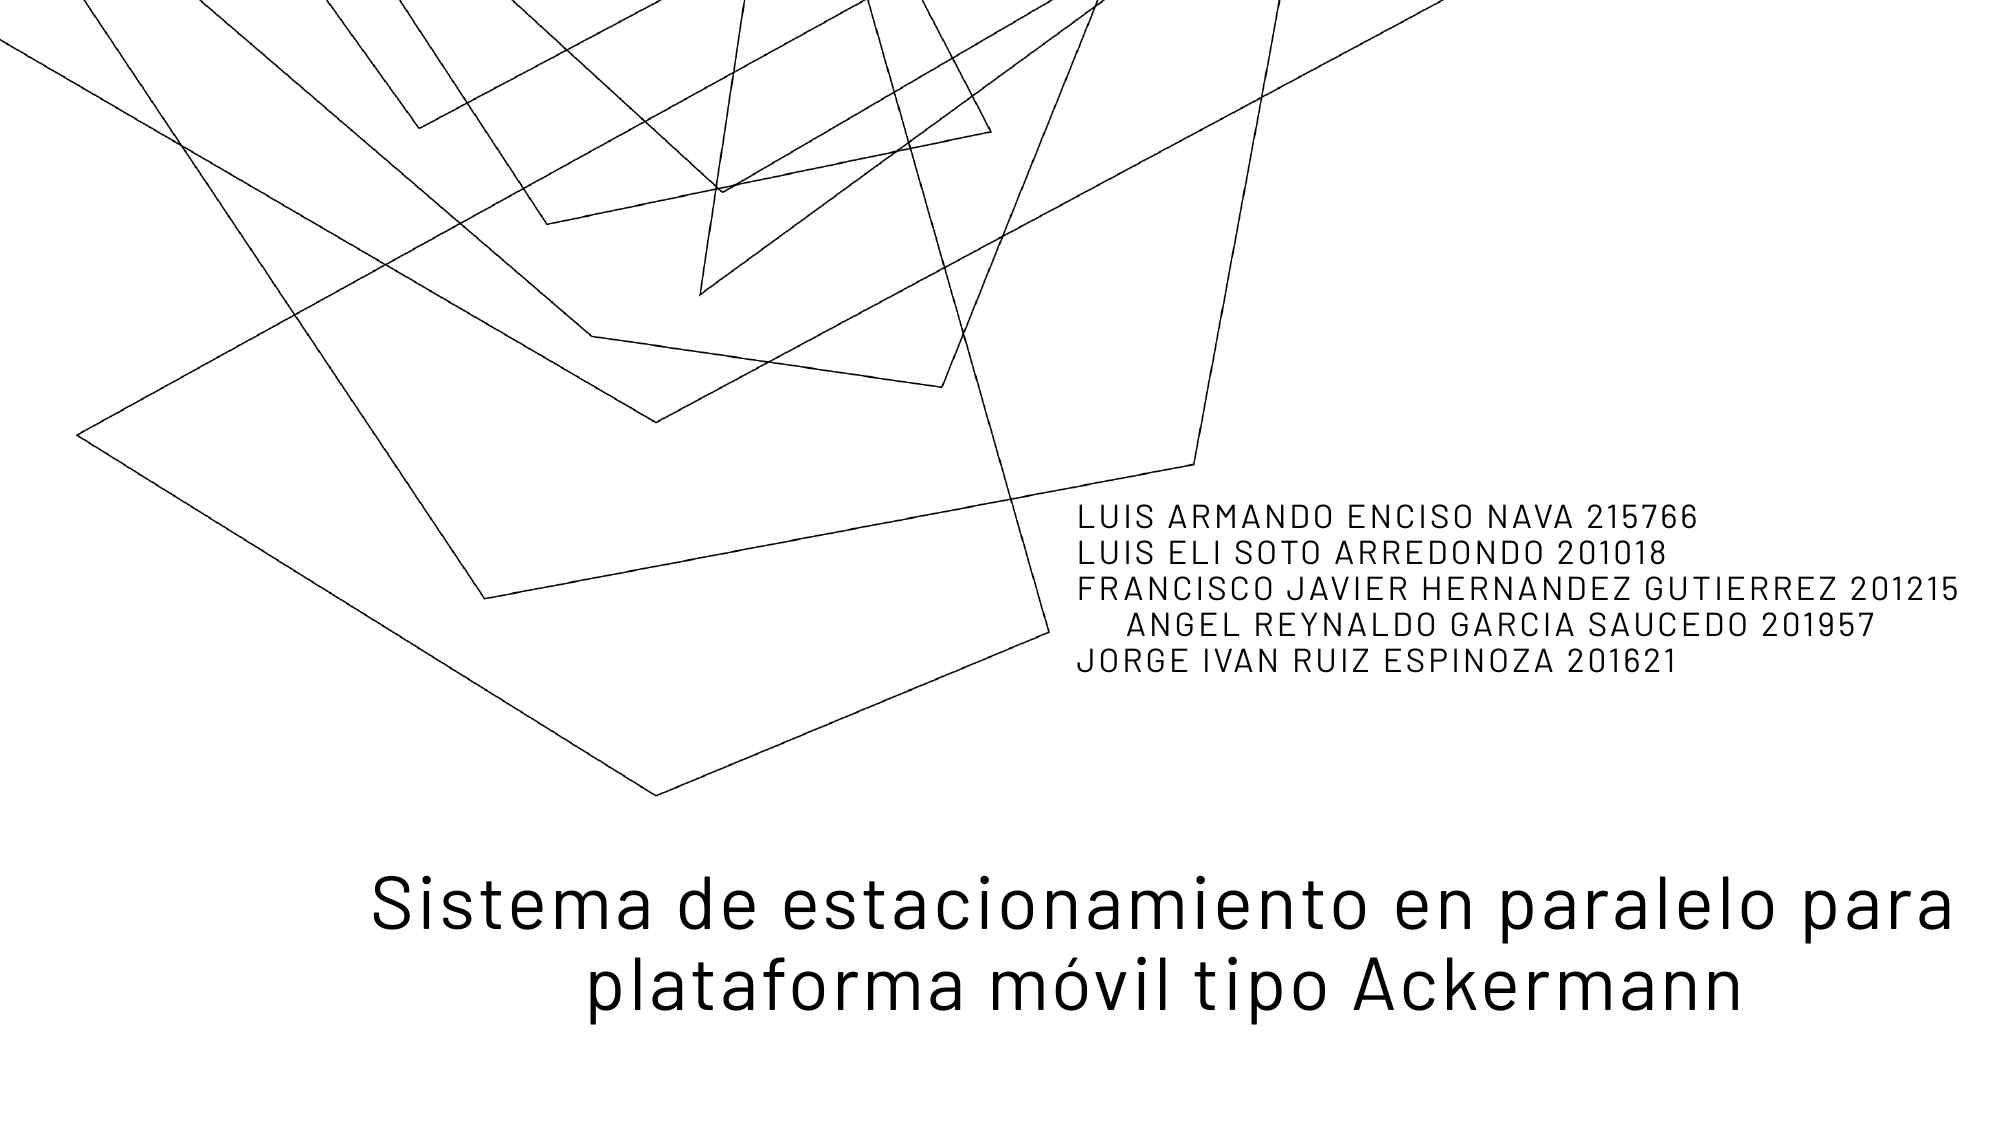

Luis Armando Enciso Nava 215766
Luis Eli Soto Arredondo 201018
Francisco Javier Hernandez Gutierrez 201215         Angel Reynaldo Garcia Saucedo 201957
Jorge Ivan Ruiz EspinozA 201621
# Sistema de estacionamiento en paralelo para plataforma móvil tipo Ackermann